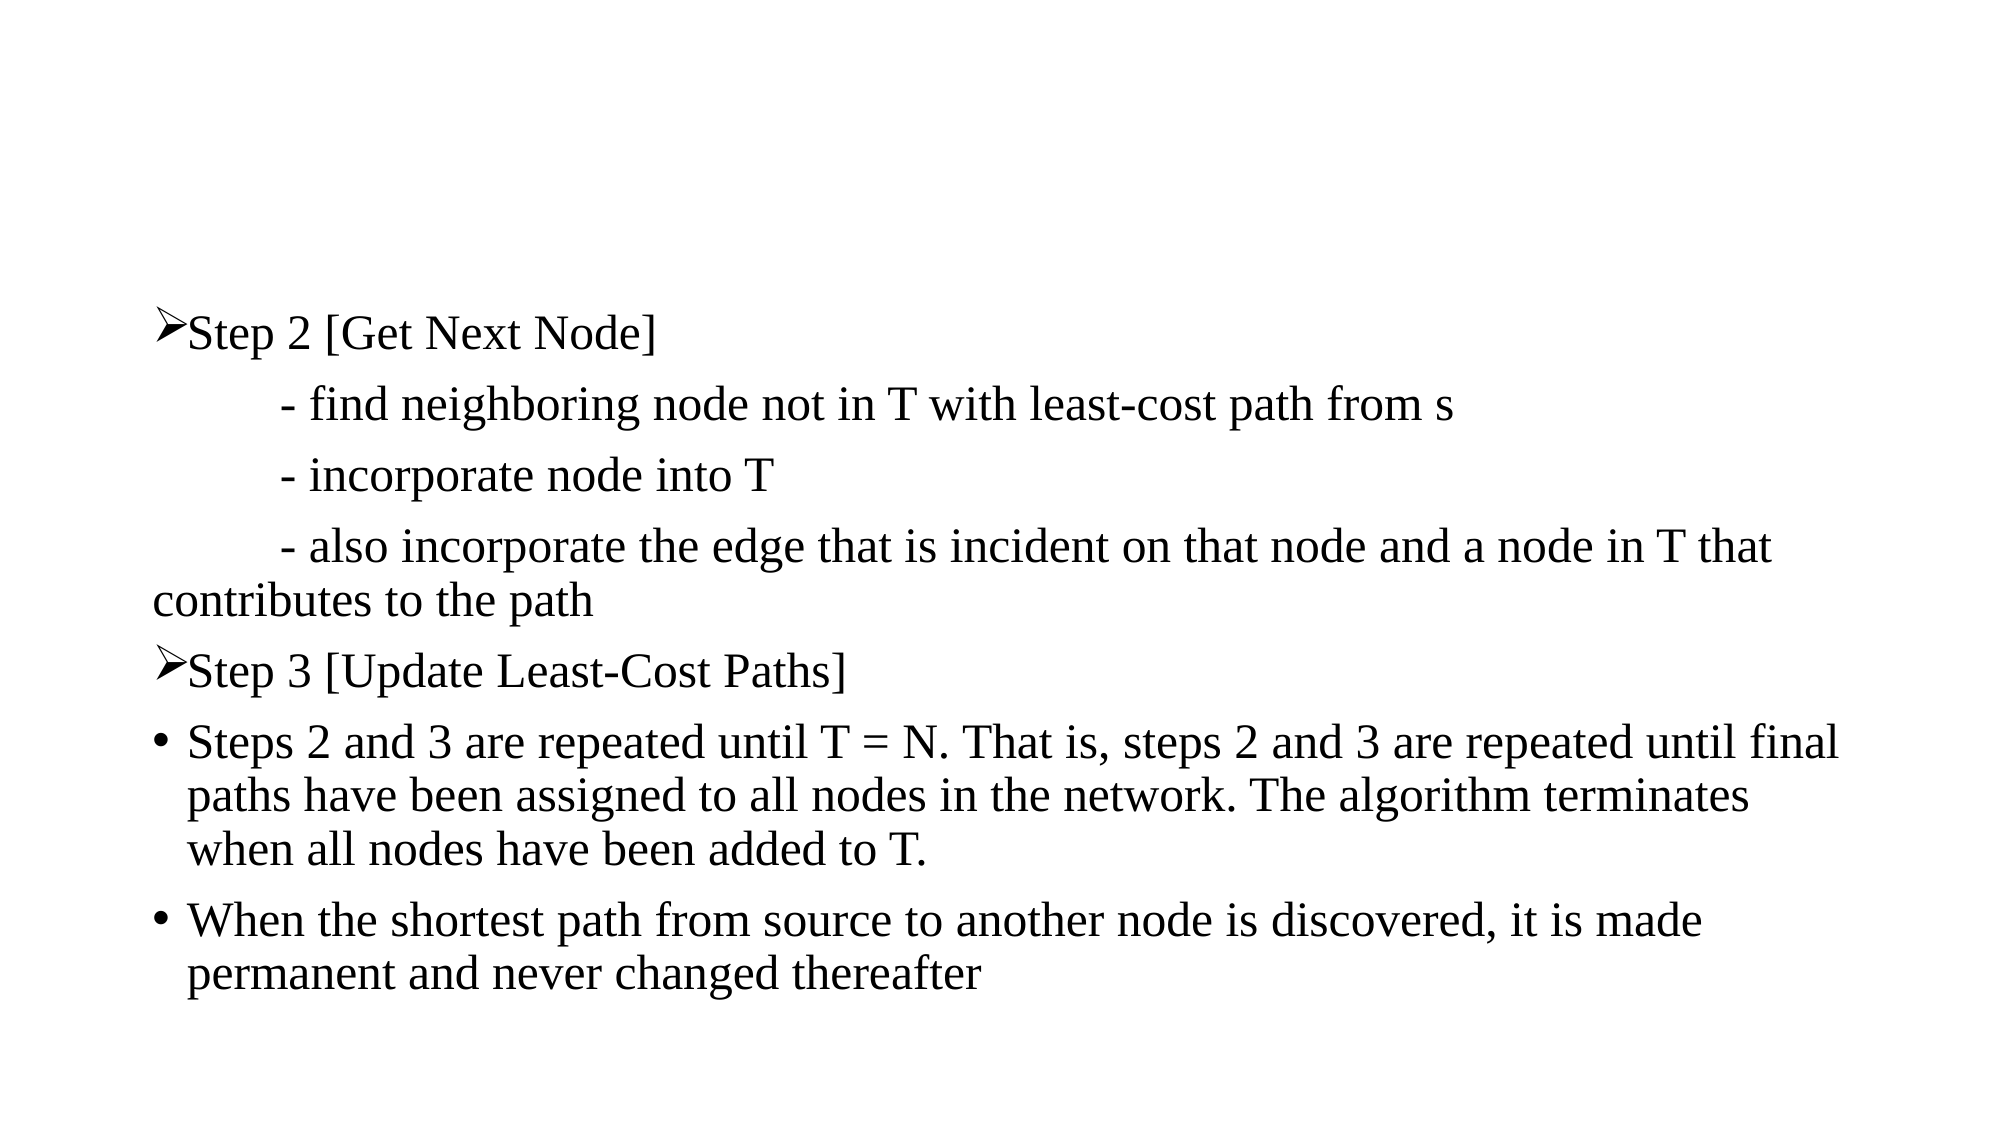

#
Step 2 [Get Next Node]
	- find neighboring node not in T with least-cost path from s
	- incorporate node into T
	- also incorporate the edge that is incident on that node and a node in T that contributes to the path
Step 3 [Update Least-Cost Paths]
Steps 2 and 3 are repeated until T = N. That is, steps 2 and 3 are repeated until final paths have been assigned to all nodes in the network. The algorithm terminates when all nodes have been added to T.
When the shortest path from source to another node is discovered, it is made permanent and never changed thereafter